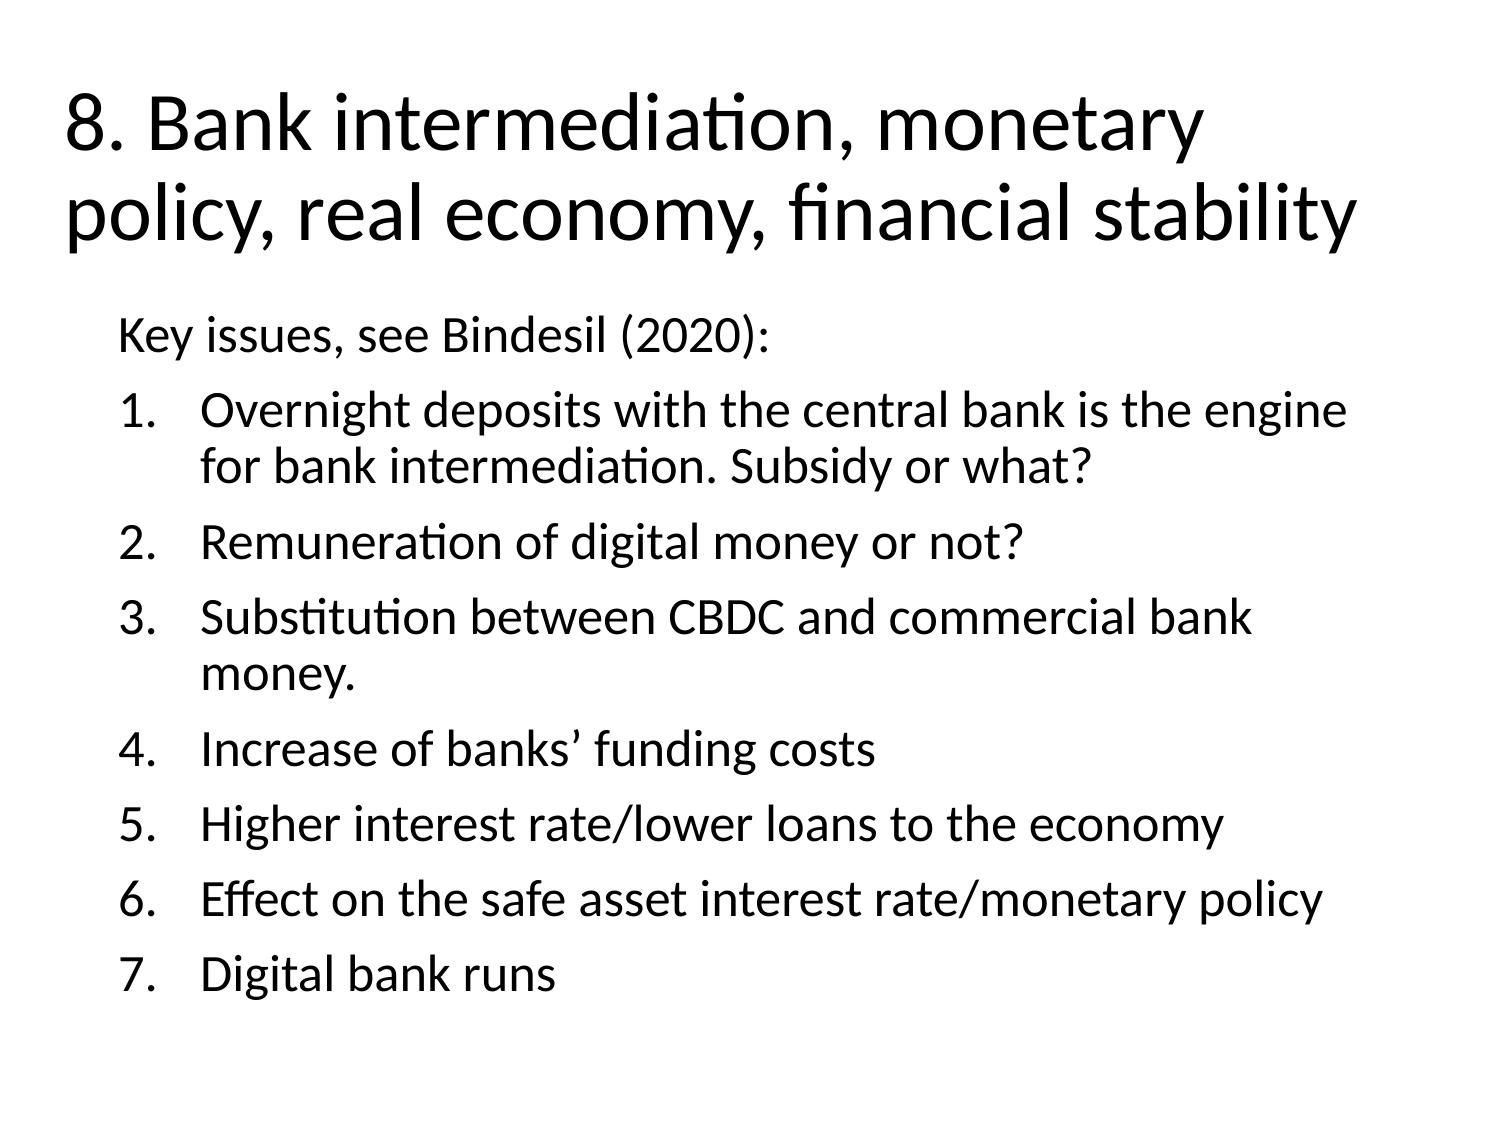

# 8. Bank intermediation, monetary policy, real economy, financial stability
Key issues, see Bindesil (2020):
Overnight deposits with the central bank is the engine for bank intermediation. Subsidy or what?
Remuneration of digital money or not?
Substitution between CBDC and commercial bank money.
Increase of banks’ funding costs
Higher interest rate/lower loans to the economy
Effect on the safe asset interest rate/monetary policy
Digital bank runs